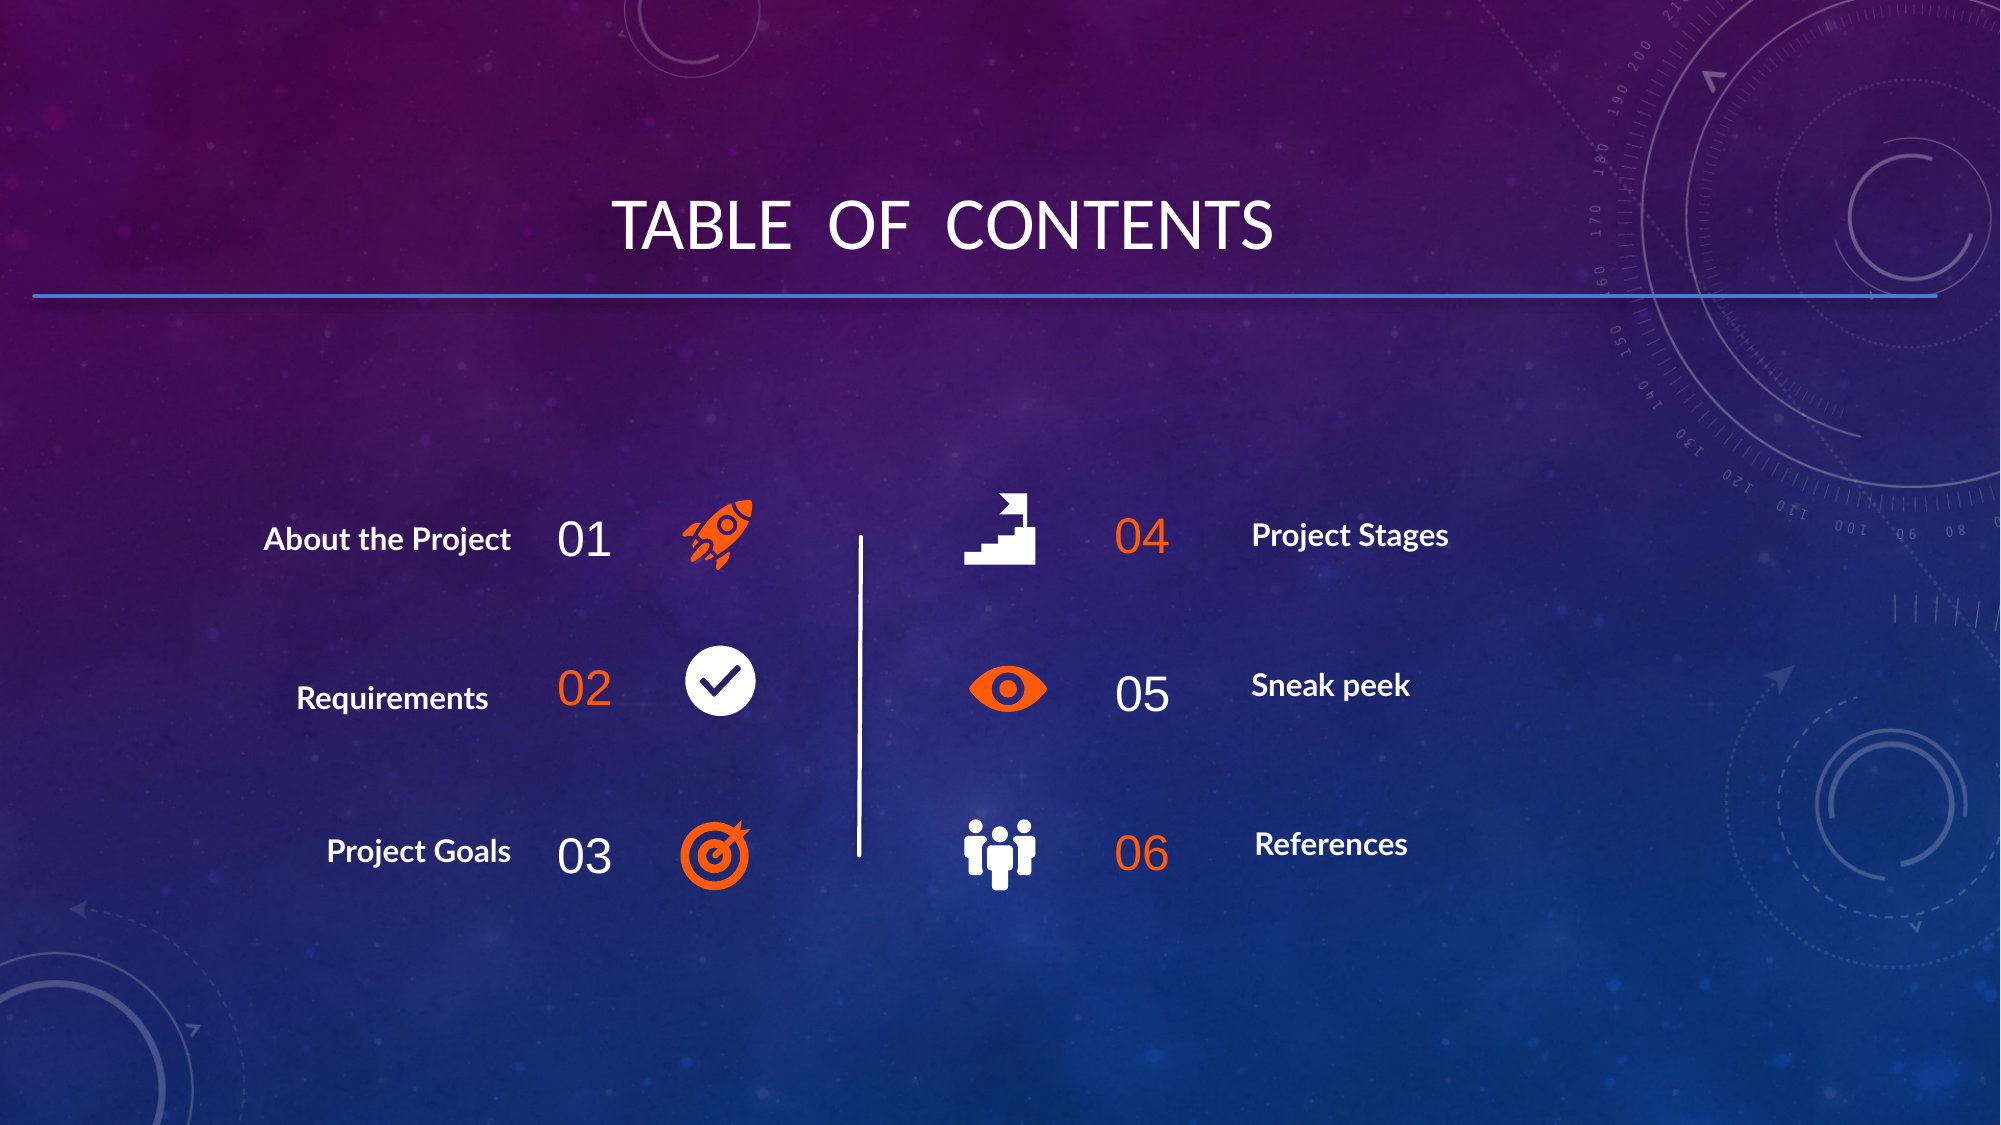

# TABLE  OF  CONTENTS
04
01

Project Stages
About the Project
02
05

Sneak peek

               Requirements
06
03
References

Project Goals